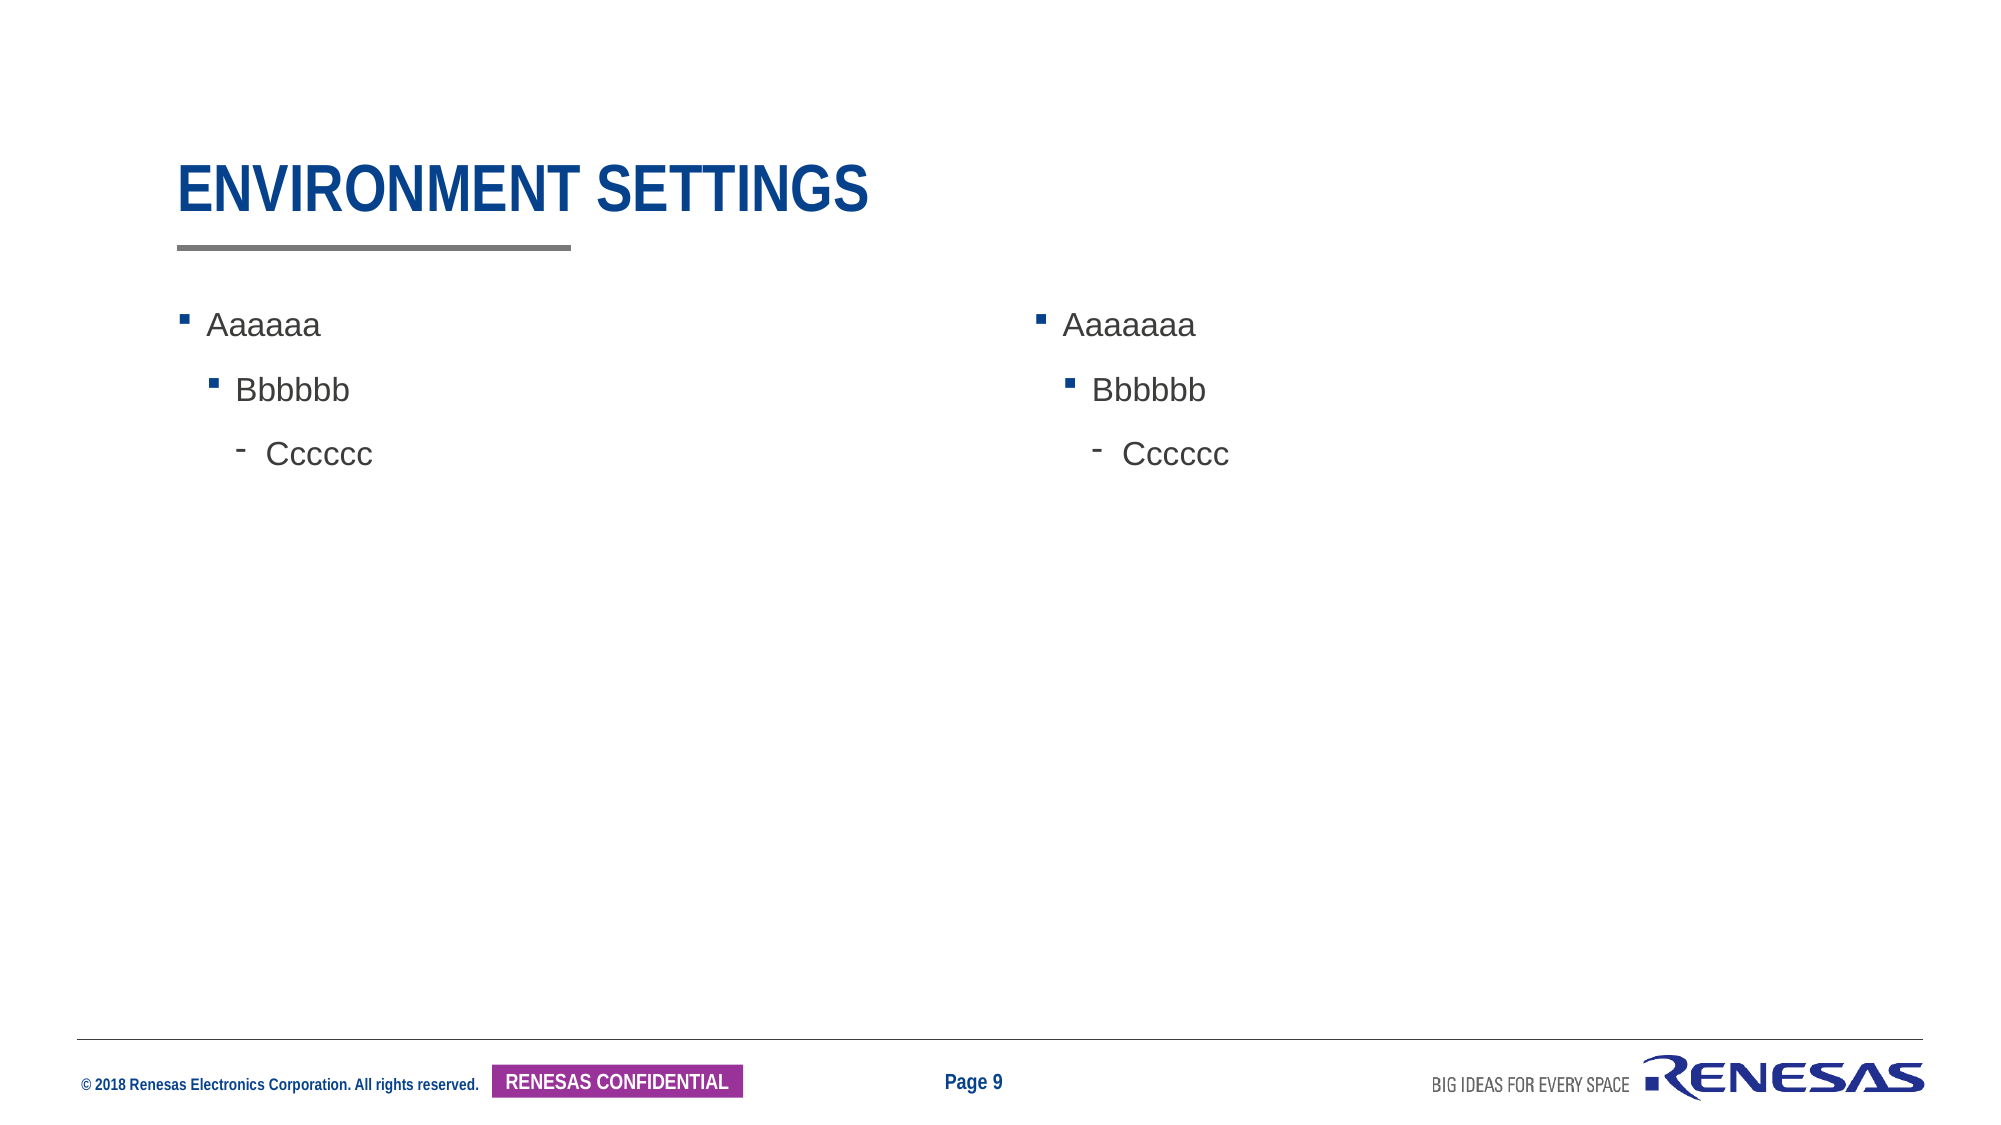

# Environment settings
Aaaaaa
Bbbbbb
Cccccc
Aaaaaaa
Bbbbbb
Cccccc
Page 9